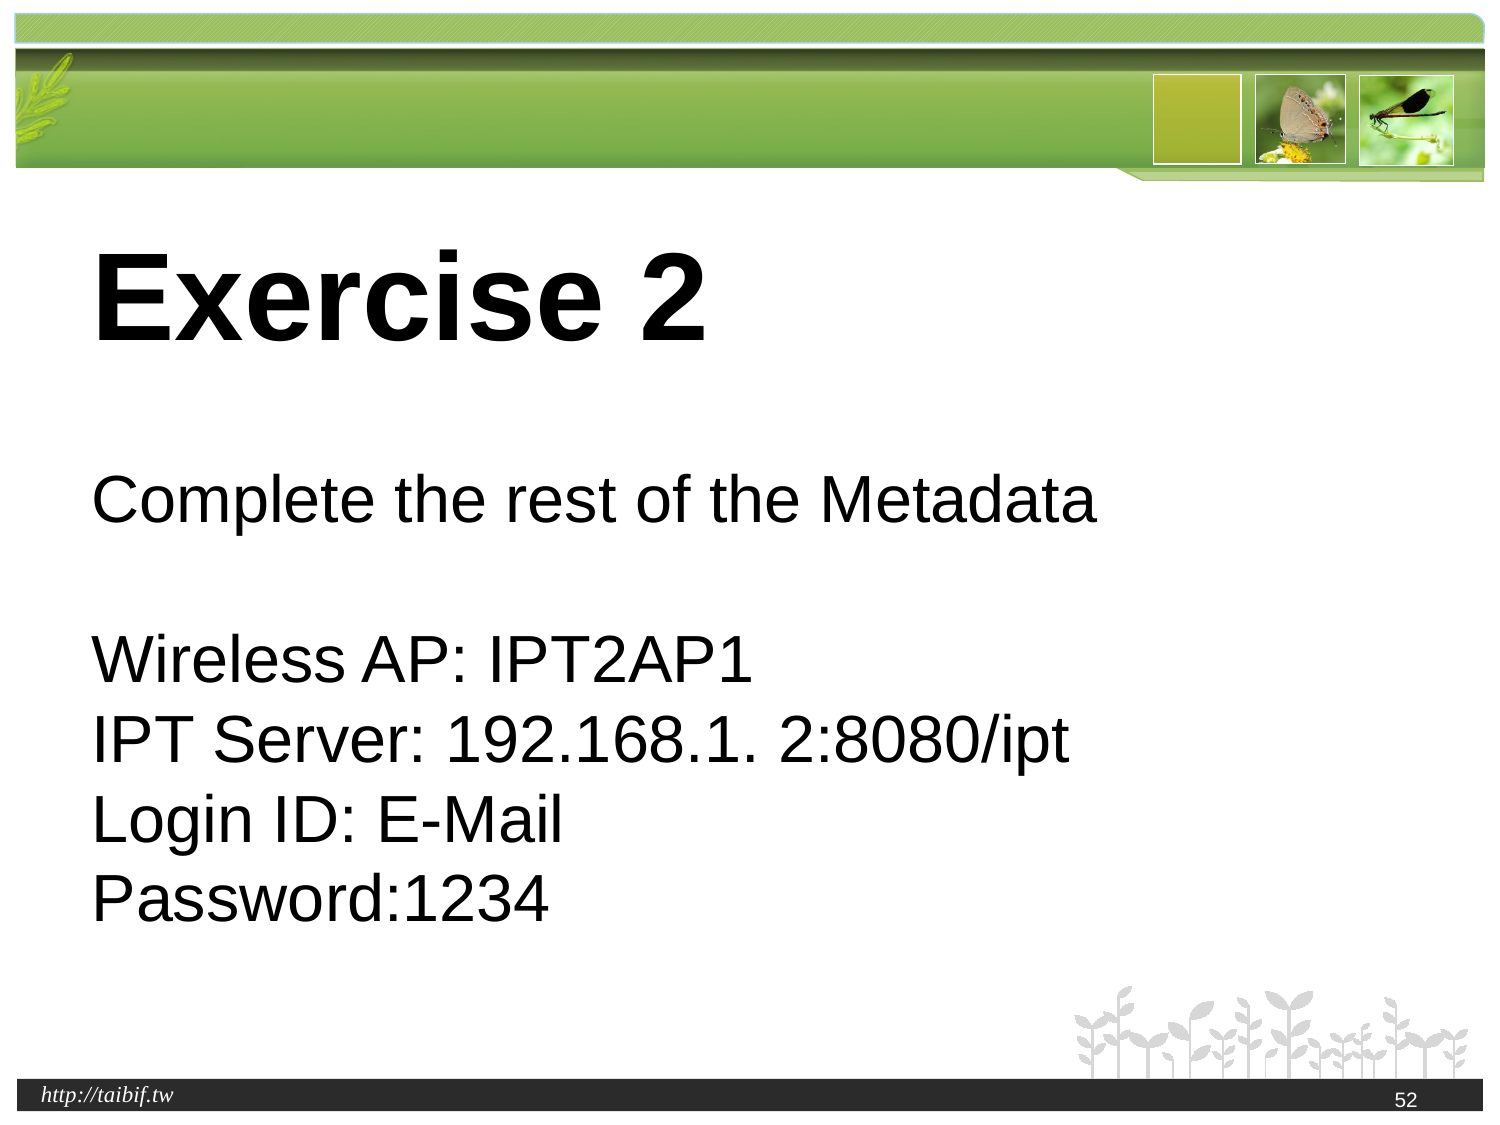

# Exercise 2 Complete the rest of the Metadata Wireless AP: IPT2AP1 IPT Server: 192.168.1. 2:8080/ipt Login ID: E-Mail Password:1234
52